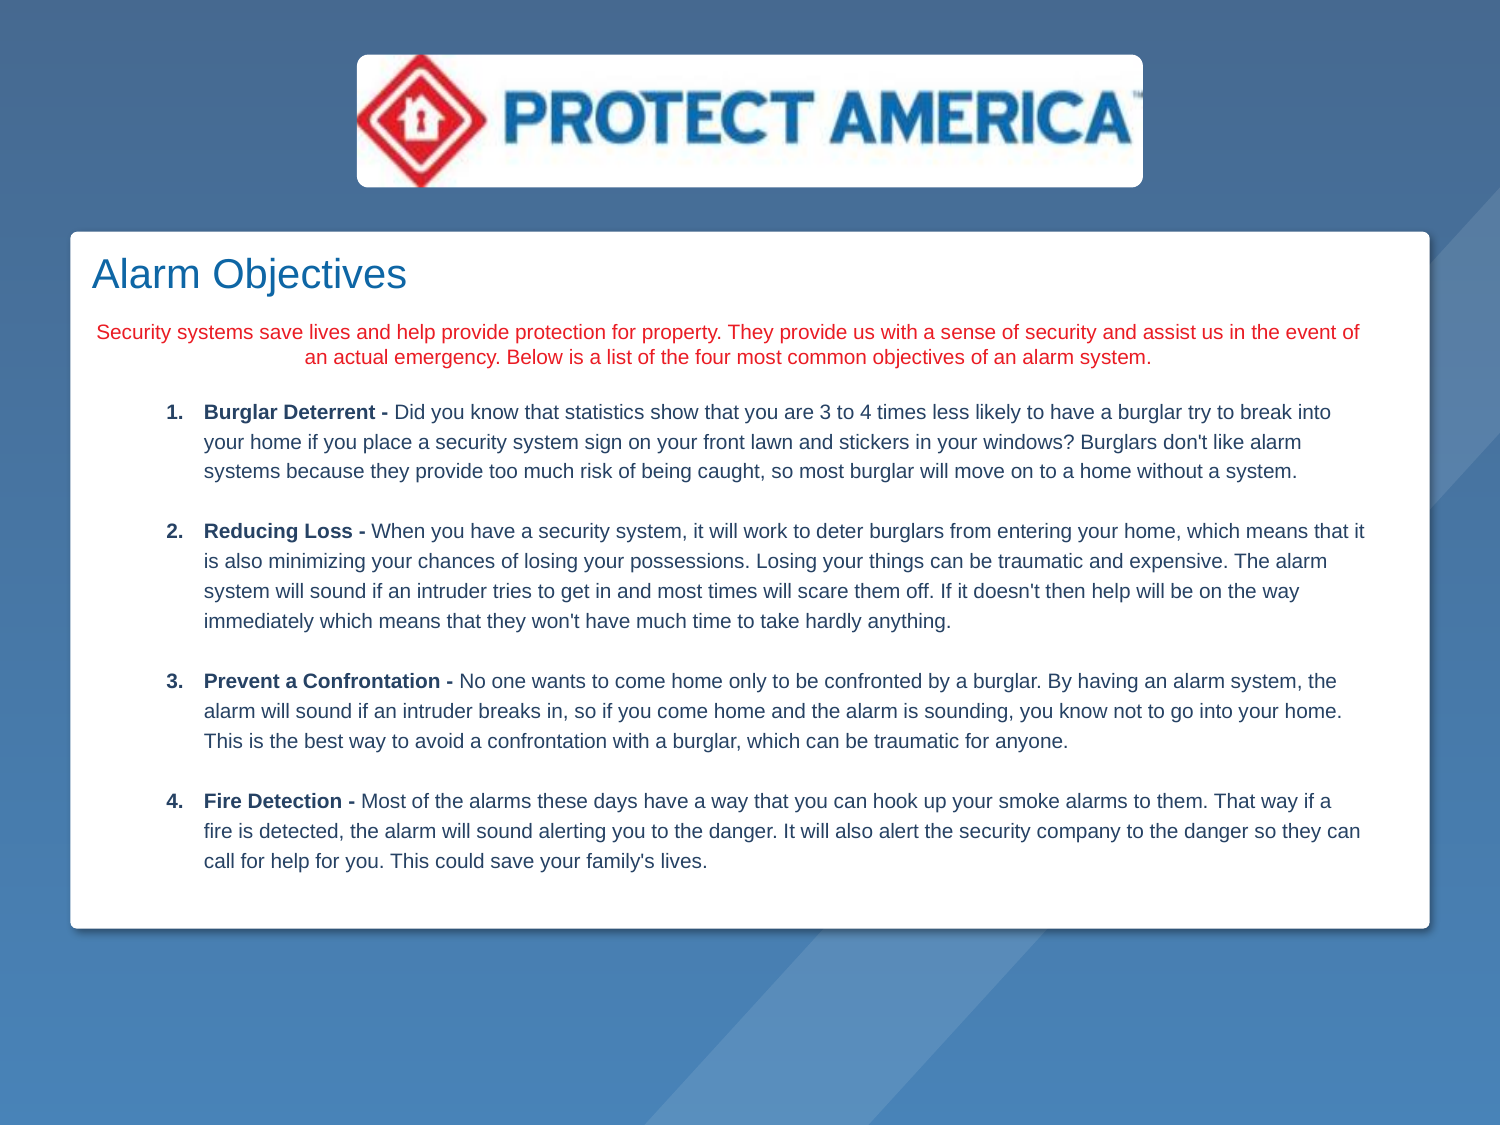

Alarm Objectives
Security systems save lives and help provide protection for property. They provide us with a sense of security and assist us in the event of an actual emergency. Below is a list of the four most common objectives of an alarm system.

Burglar Deterrent - Did you know that statistics show that you are 3 to 4 times less likely to have a burglar try to break into your home if you place a security system sign on your front lawn and stickers in your windows? Burglars don't like alarm systems because they provide too much risk of being caught, so most burglar will move on to a home without a system.

Reducing Loss - When you have a security system, it will work to deter burglars from entering your home, which means that it is also minimizing your chances of losing your possessions. Losing your things can be traumatic and expensive. The alarm system will sound if an intruder tries to get in and most times will scare them off. If it doesn't then help will be on the way immediately which means that they won't have much time to take hardly anything.

Prevent a Confrontation - No one wants to come home only to be confronted by a burglar. By having an alarm system, the alarm will sound if an intruder breaks in, so if you come home and the alarm is sounding, you know not to go into your home. This is the best way to avoid a confrontation with a burglar, which can be traumatic for anyone.

Fire Detection - Most of the alarms these days have a way that you can hook up your smoke alarms to them. That way if a fire is detected, the alarm will sound alerting you to the danger. It will also alert the security company to the danger so they can call for help for you. This could save your family's lives.